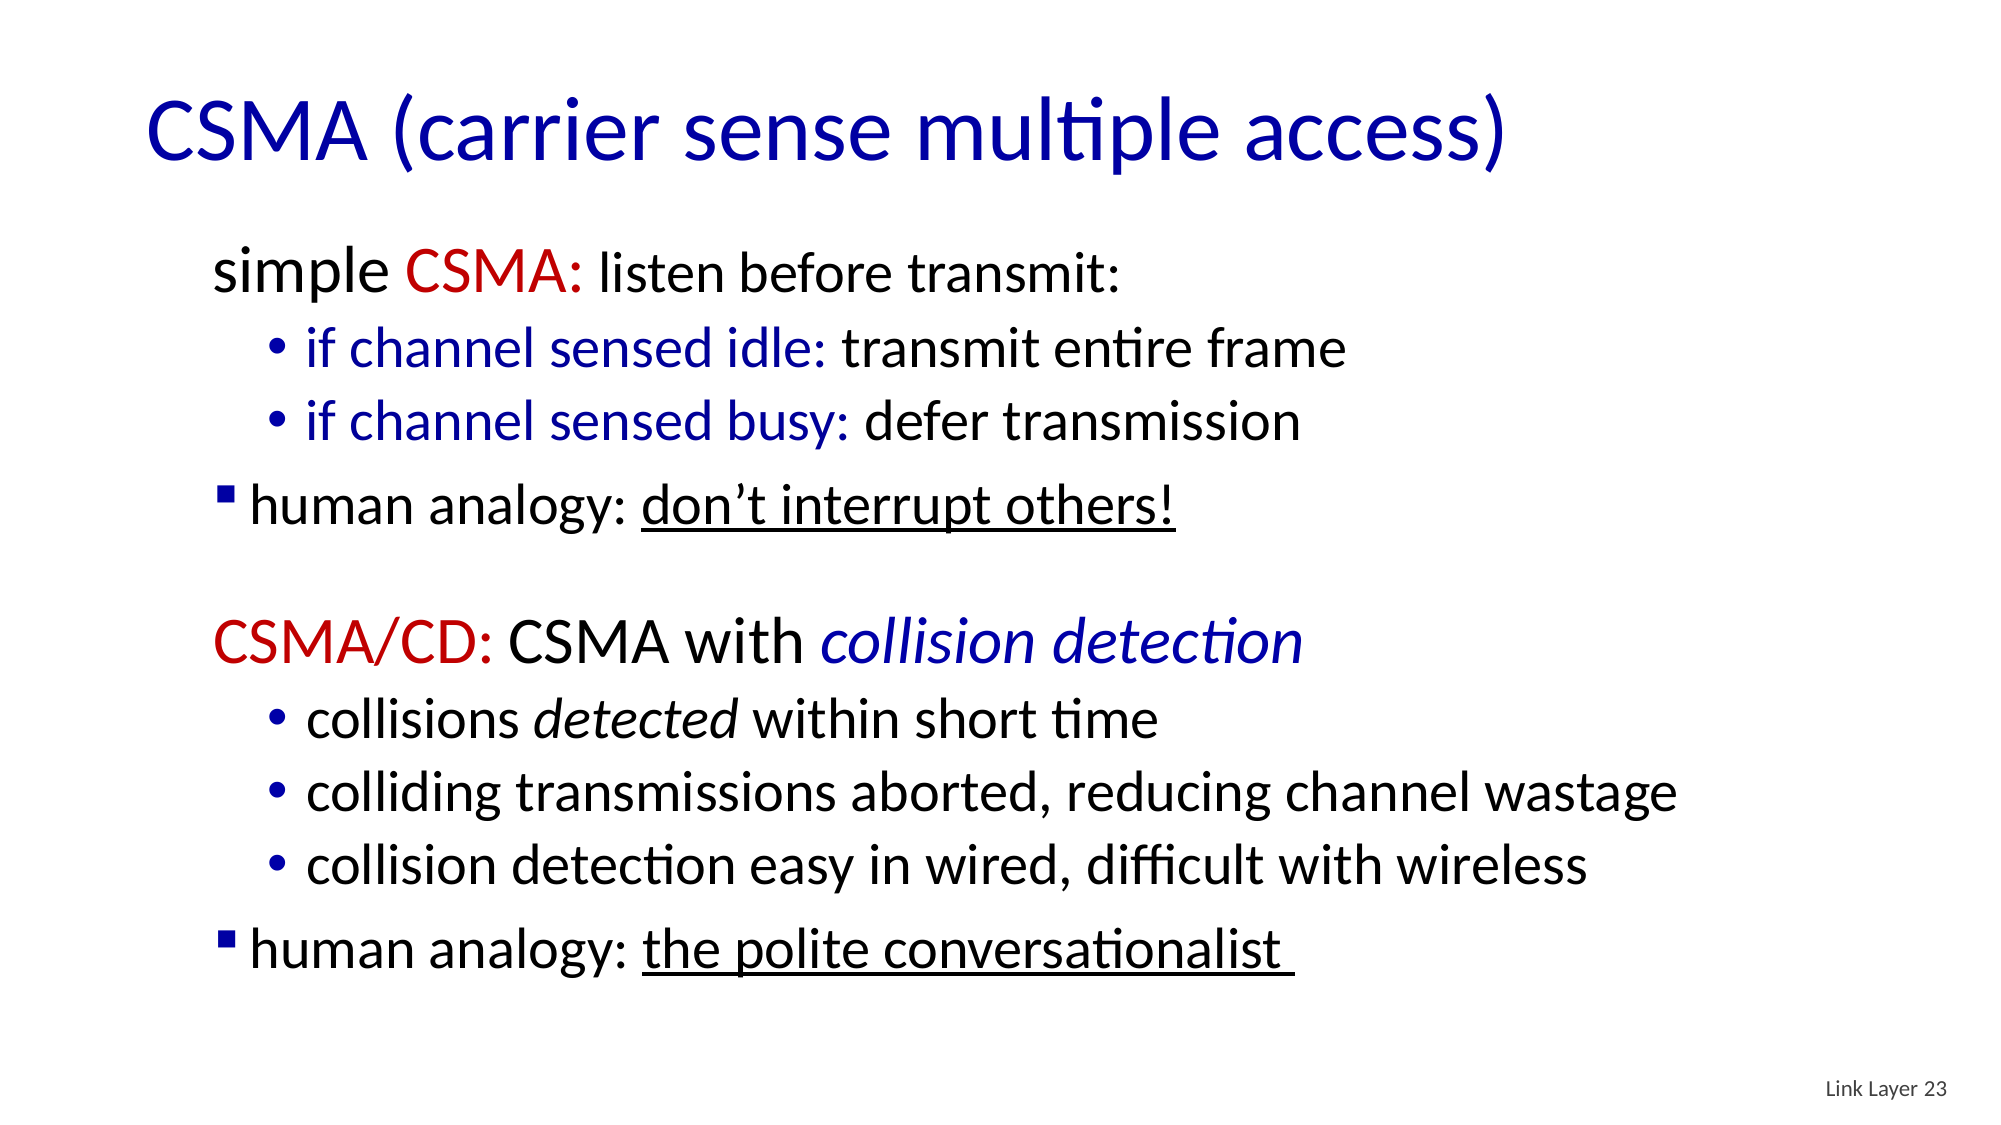

# CSMA (carrier sense multiple access)
simple CSMA: listen before transmit:
if channel sensed idle: transmit entire frame
if channel sensed busy: defer transmission
human analogy: don’t interrupt others!
CSMA/CD: CSMA with collision detection
collisions detected within short time
colliding transmissions aborted, reducing channel wastage
collision detection easy in wired, difficult with wireless
human analogy: the polite conversationalist
Link Layer 23